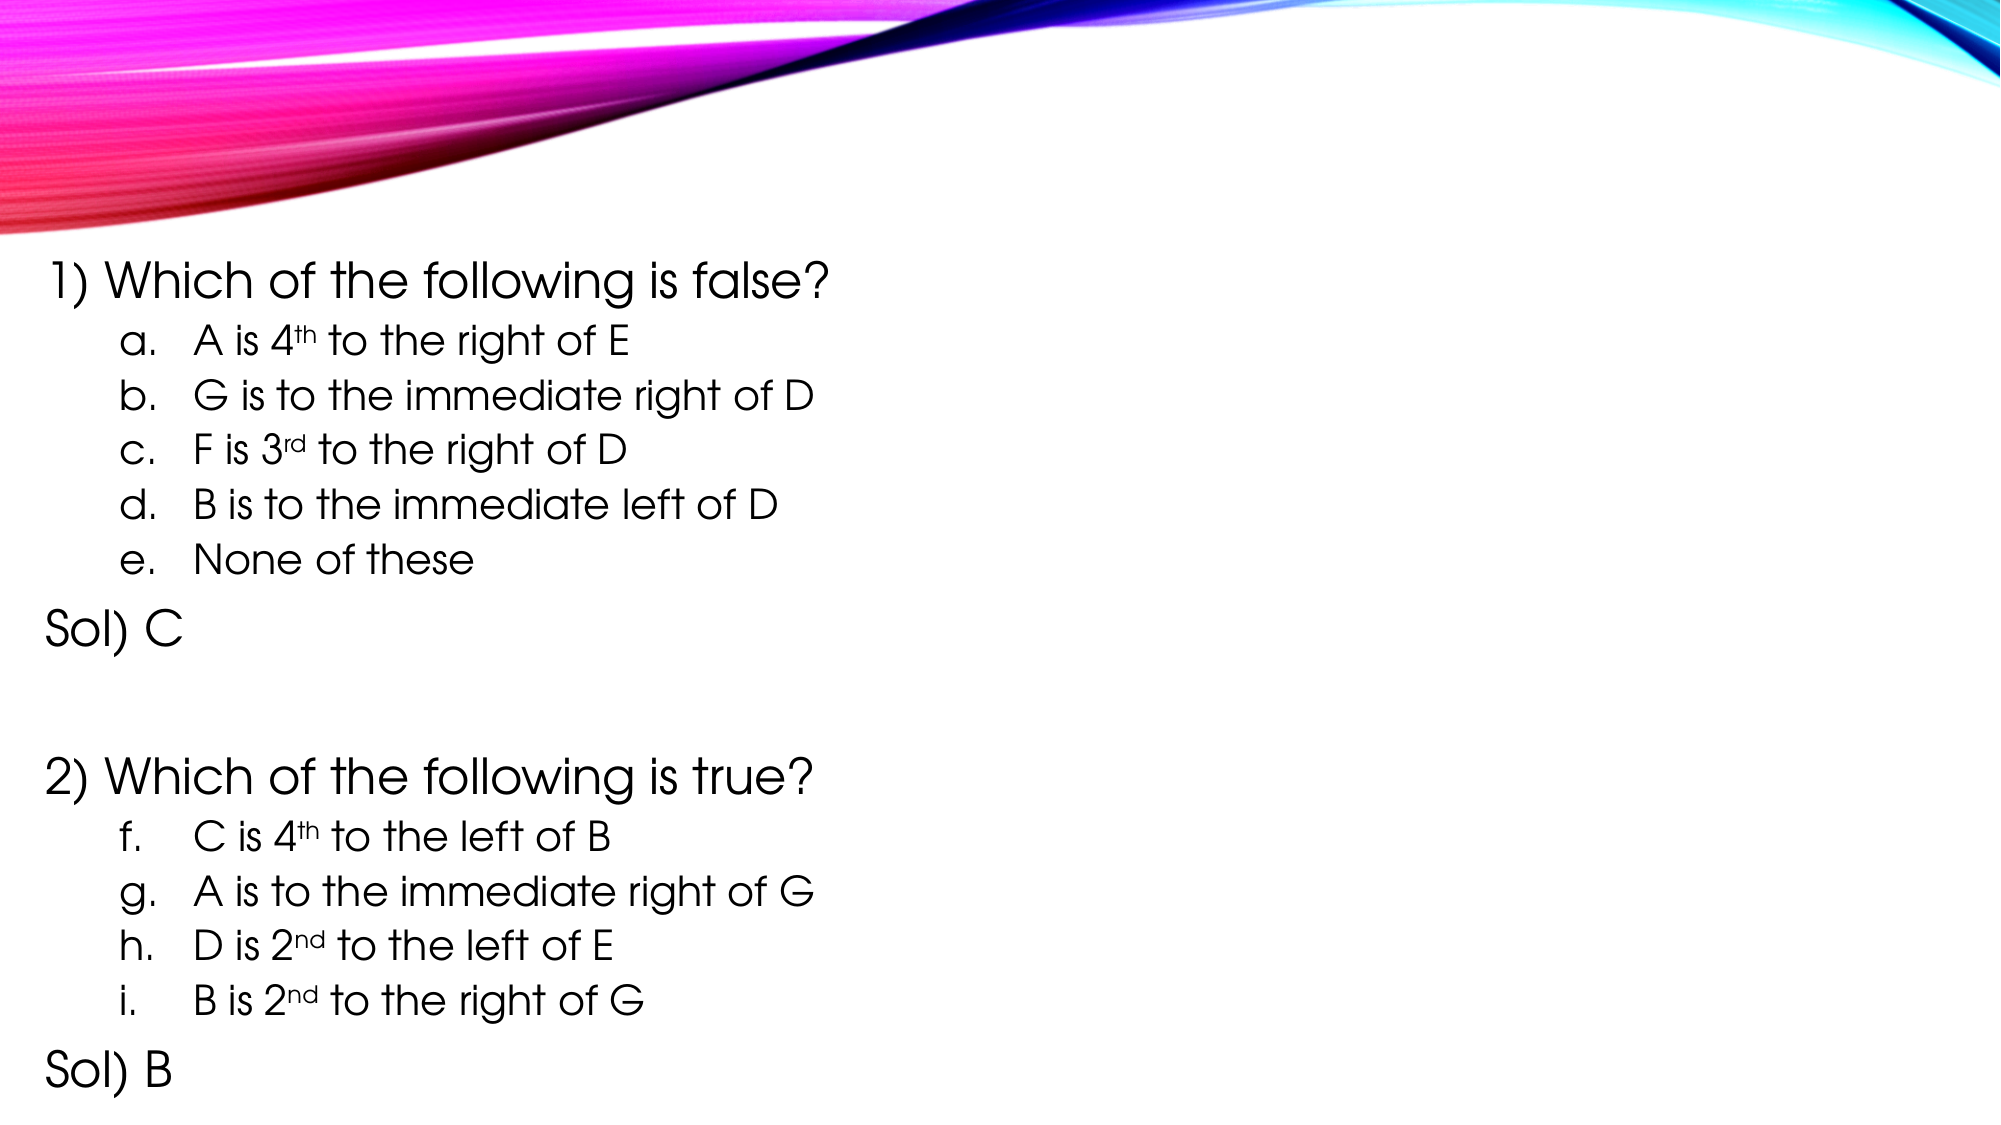

1) Which of the following is false?
A is 4th to the right of E
G is to the immediate right of D
F is 3rd to the right of D
B is to the immediate left of D
None of these
Sol) C

2) Which of the following is true?
C is 4th to the left of B
A is to the immediate right of G
D is 2nd to the left of E
B is 2nd to the right of G
Sol) B